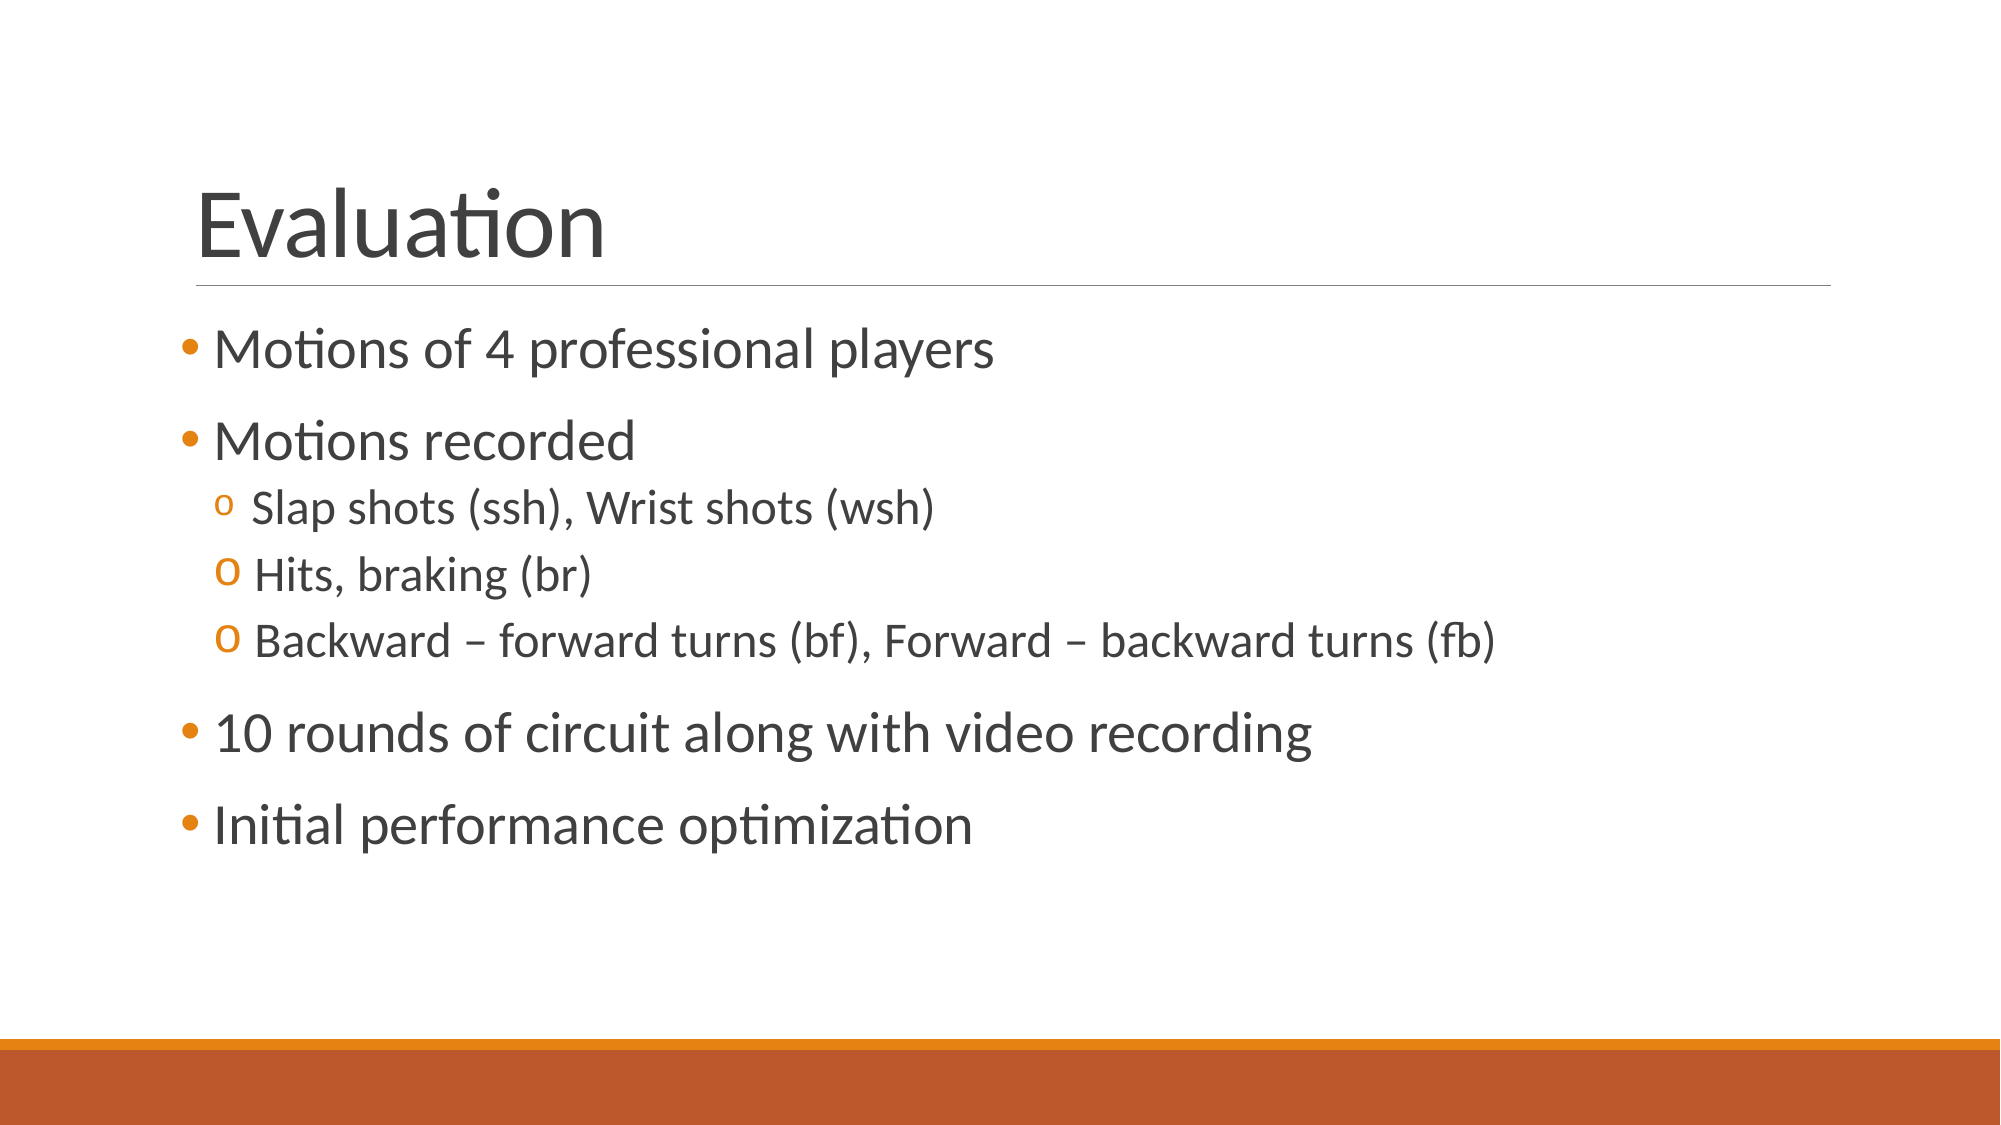

# Evaluation
 Motions of 4 professional players
 Motions recorded
 Slap shots (ssh), Wrist shots (wsh)
 Hits, braking (br)
 Backward – forward turns (bf), Forward – backward turns (fb)
 10 rounds of circuit along with video recording
 Initial performance optimization